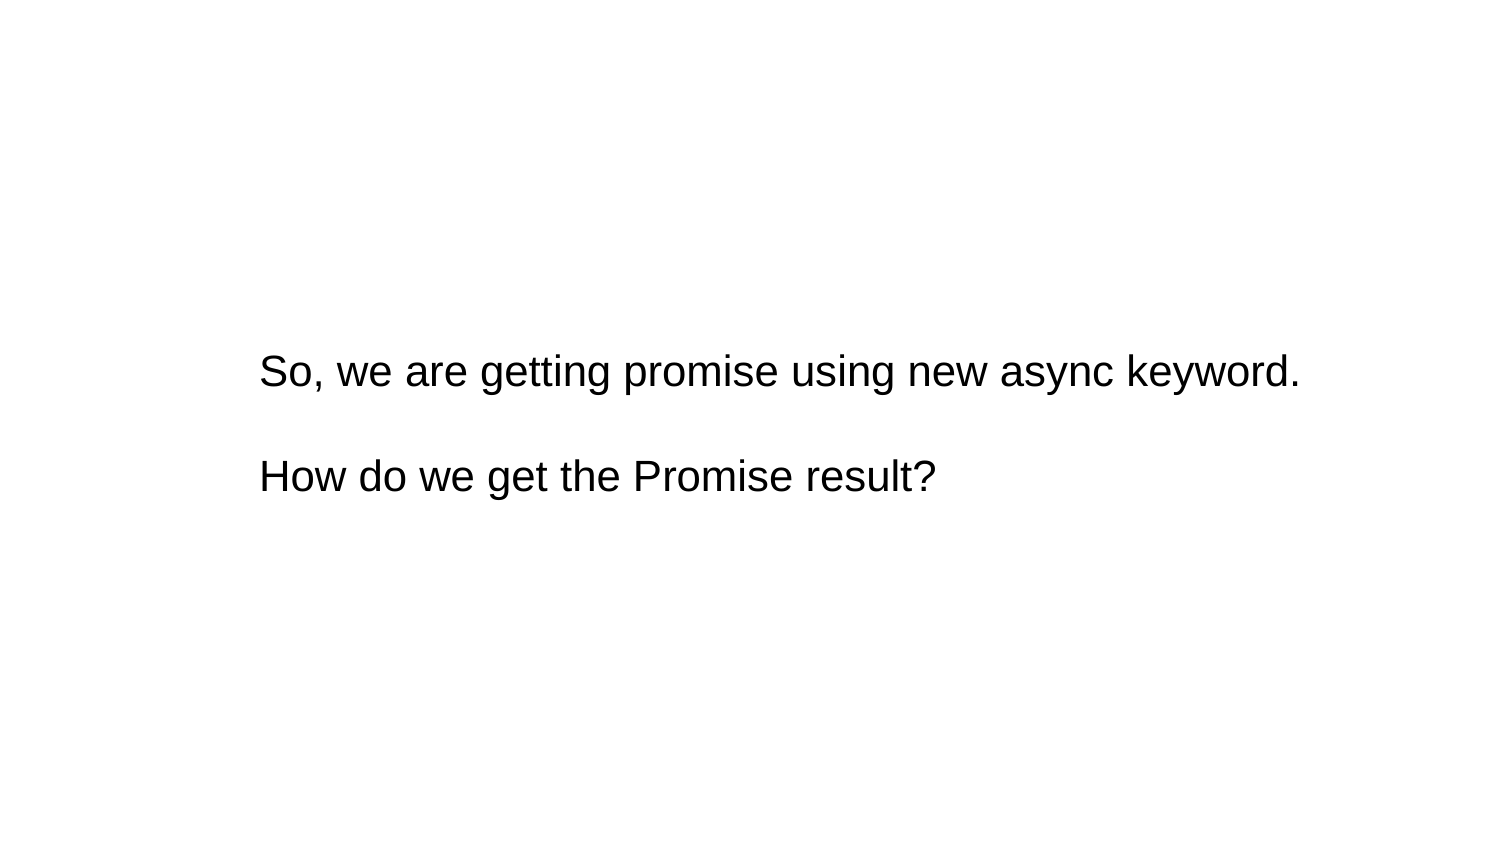

# So, we are getting promise using new async keyword.

How do we get the Promise result?